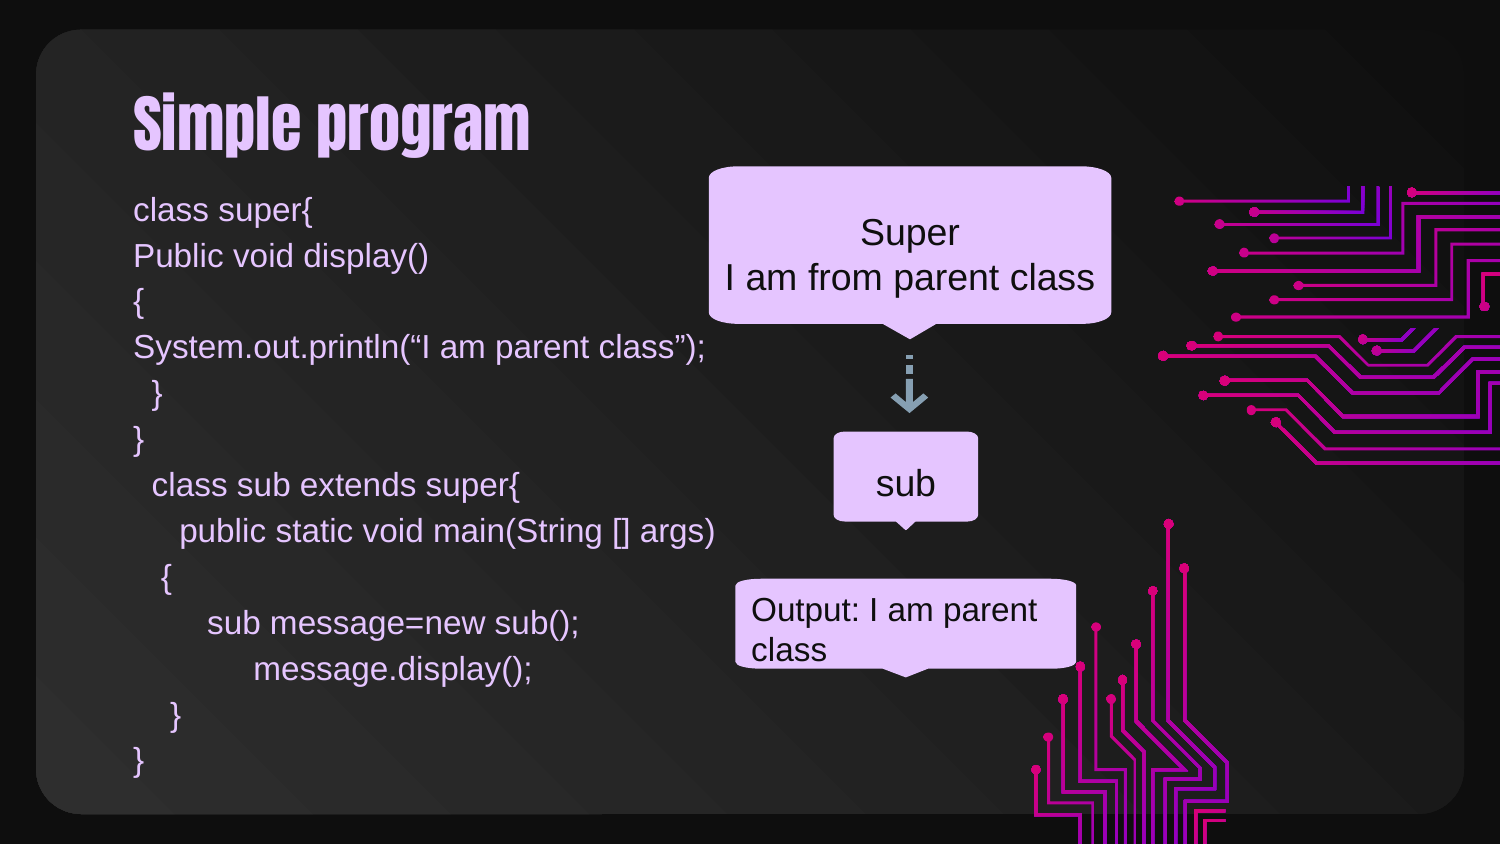

# Simple program
class super{
Public void display()
{
System.out.println(“I am parent class”);
  }
}
  class sub extends super{
     public static void main(String [] args)
   {
        sub message=new sub();
             message.display();
    }
}

Super
I am from parent class

sub
Output: I am parent class